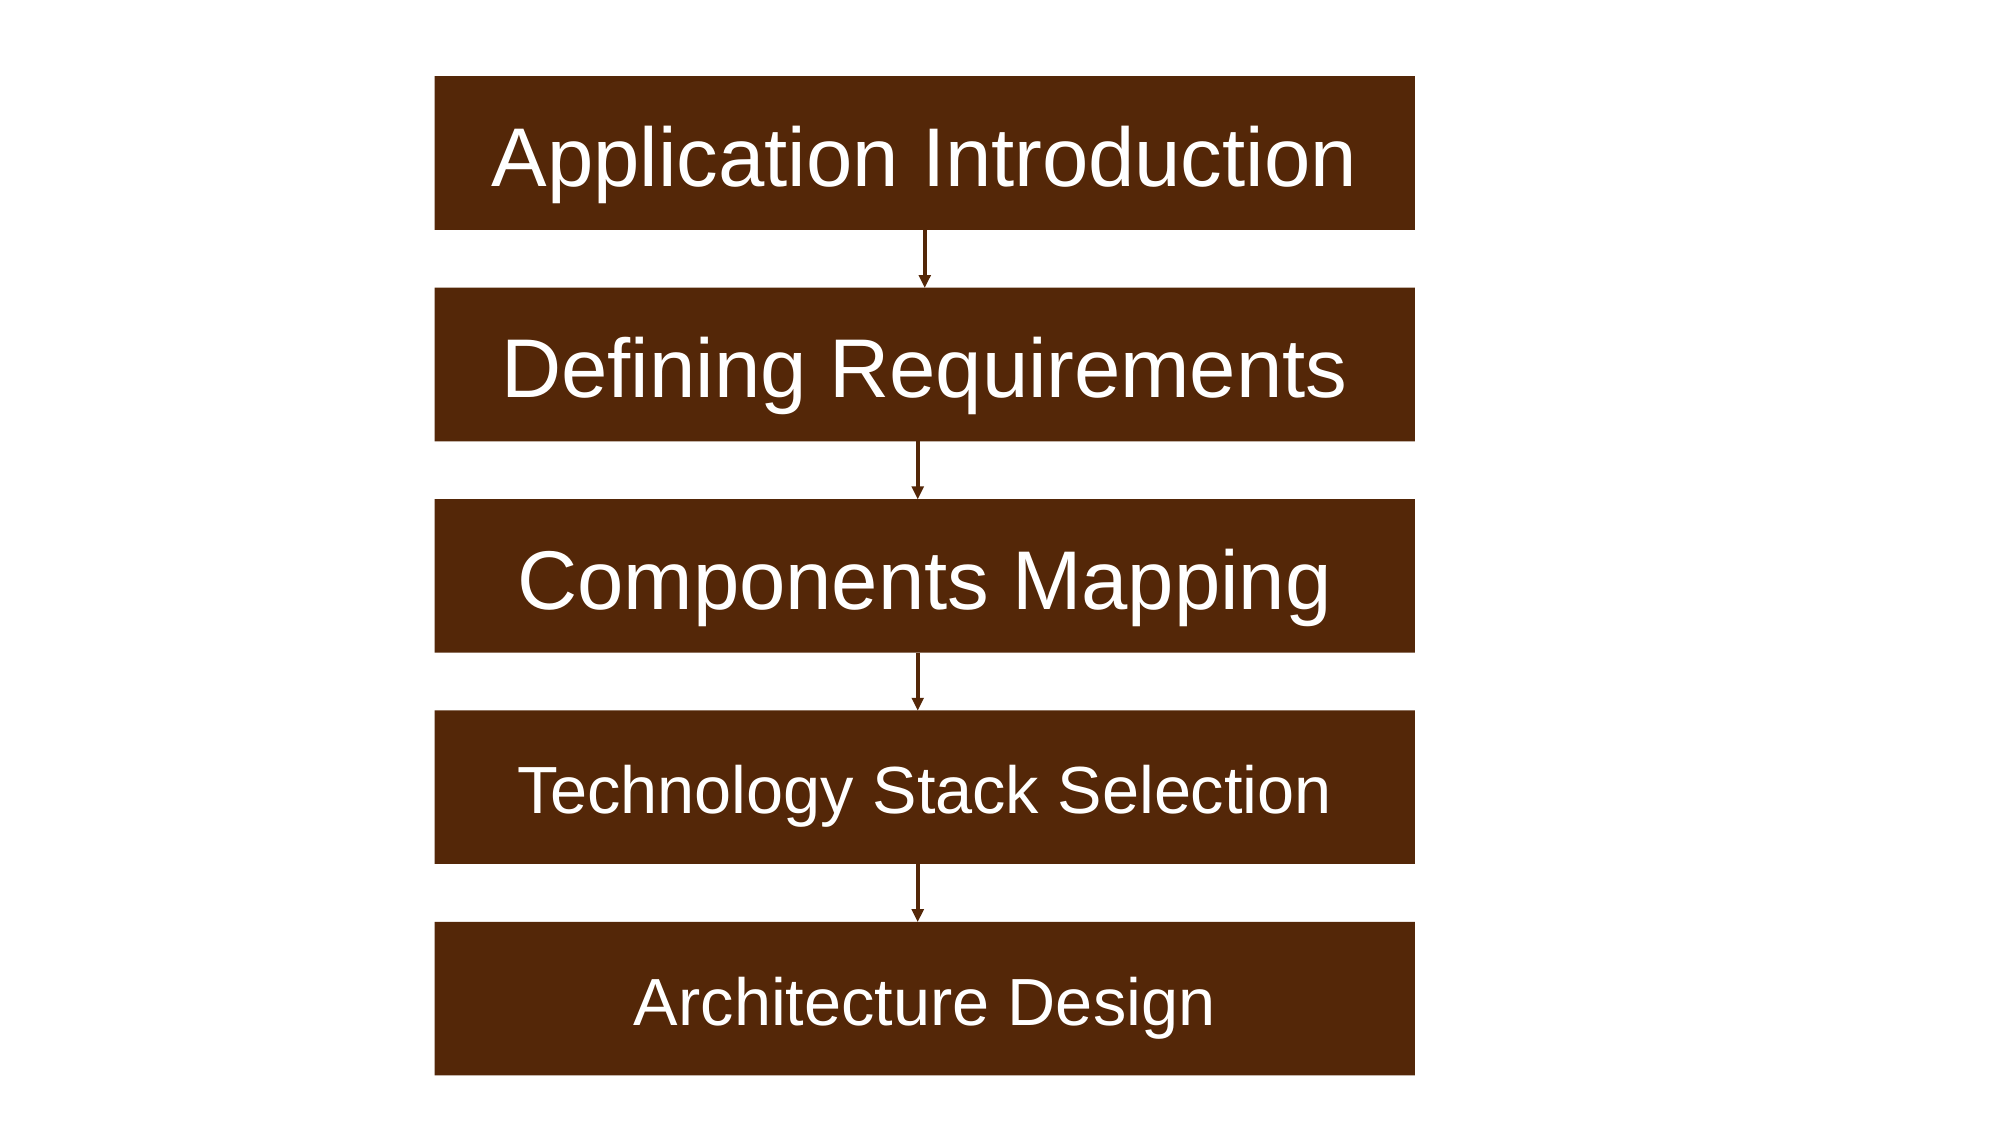

Application Introduction
Defining Requirements
Components Mapping
Technology Stack Selection
Architecture Design